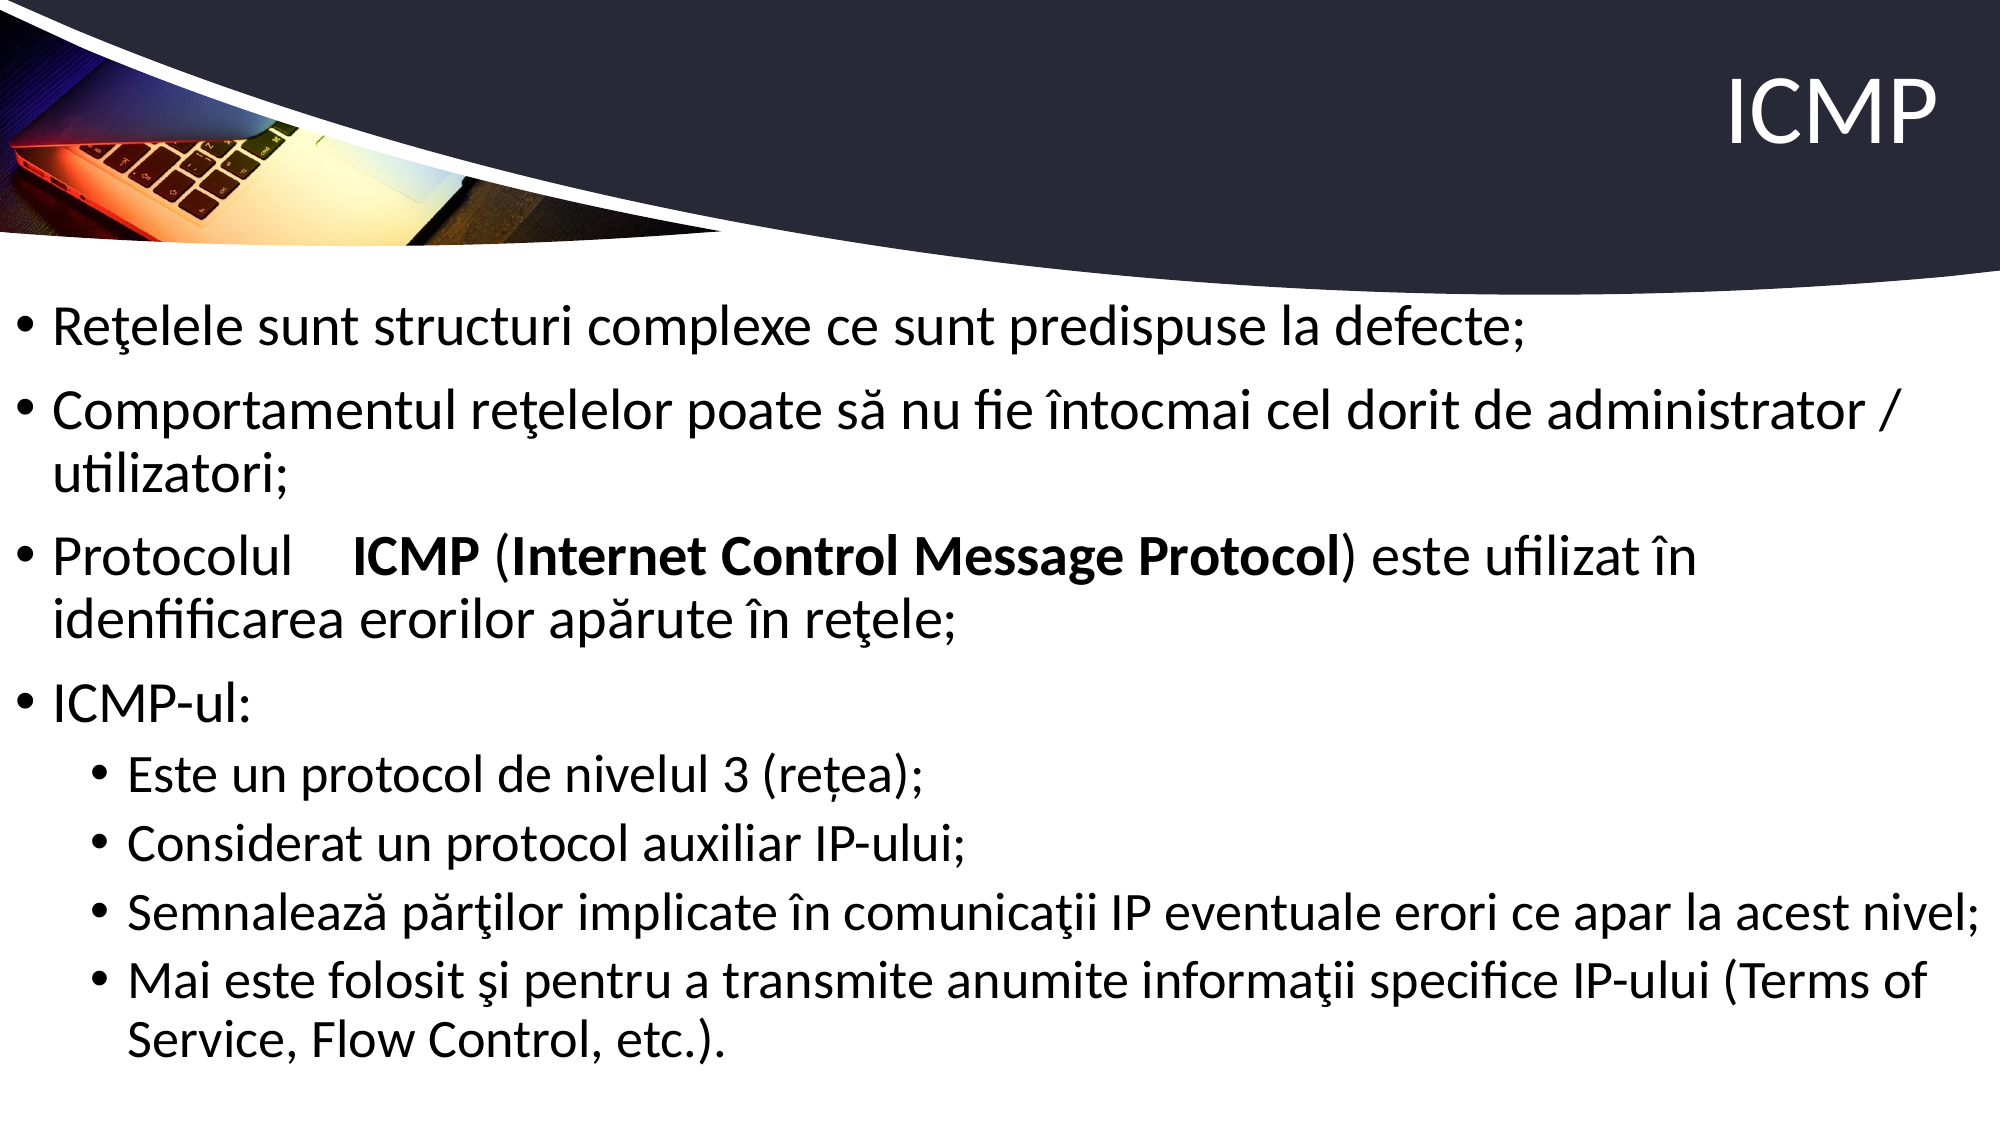

# ICMP
Reţelele sunt structuri complexe ce sunt predispuse la defecte;
Comportamentul reţelelor poate să nu fie întocmai cel dorit de administrator / utilizatori;
Protocolul	ICMP (Internet Control Message Protocol) este ufilizat în idenfificarea erorilor apărute în reţele;
ICMP-ul:
Este un protocol de nivelul 3 (rețea);
Considerat un protocol auxiliar IP-ului;
Semnalează părţilor implicate în comunicaţii IP eventuale erori ce apar la acest nivel;
Mai este folosit şi pentru a transmite anumite informaţii specifice IP-ului (Terms of Service, Flow Control, etc.).